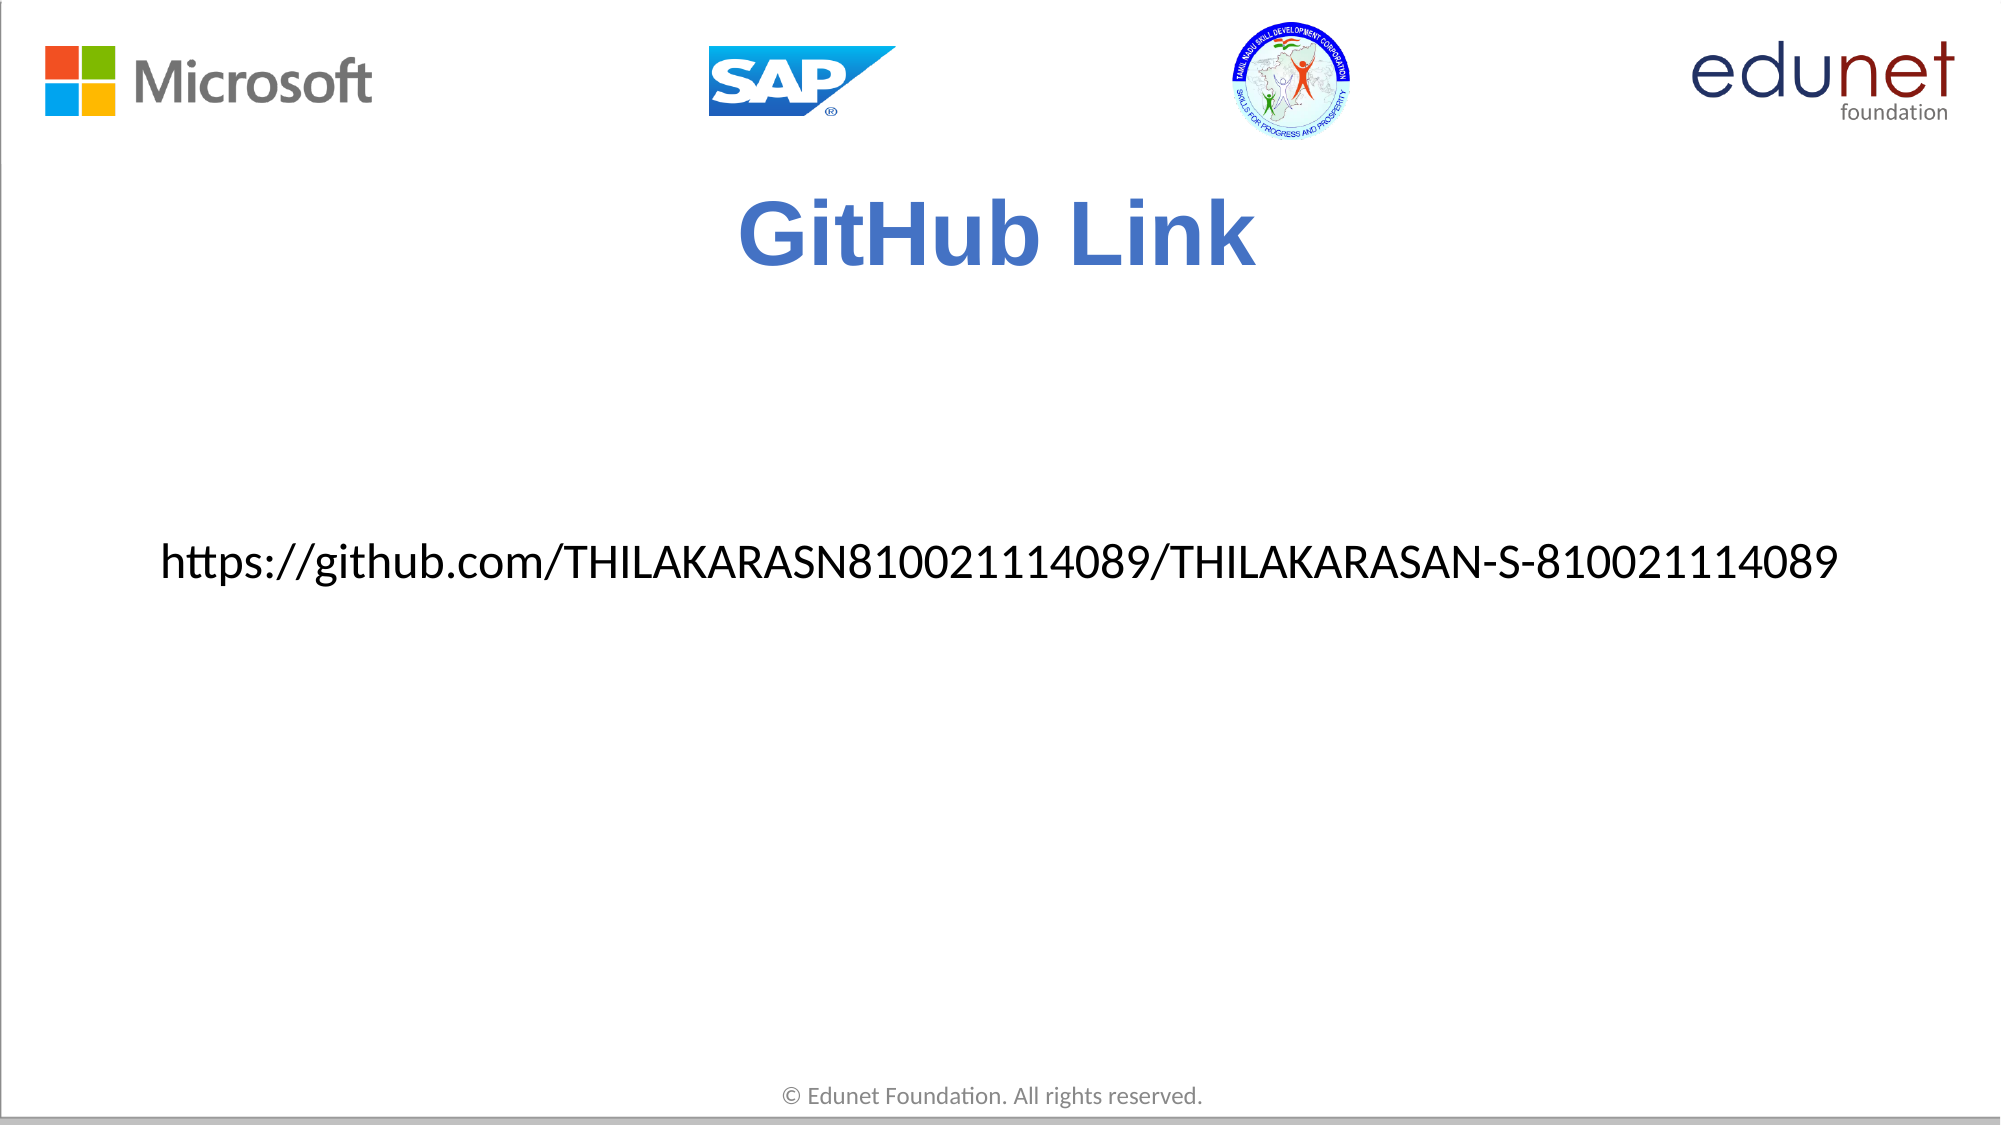

# GitHub Link
https://github.com/THILAKARASN810021114089/THILAKARASAN-S-810021114089
© Edunet Foundation. All rights reserved.